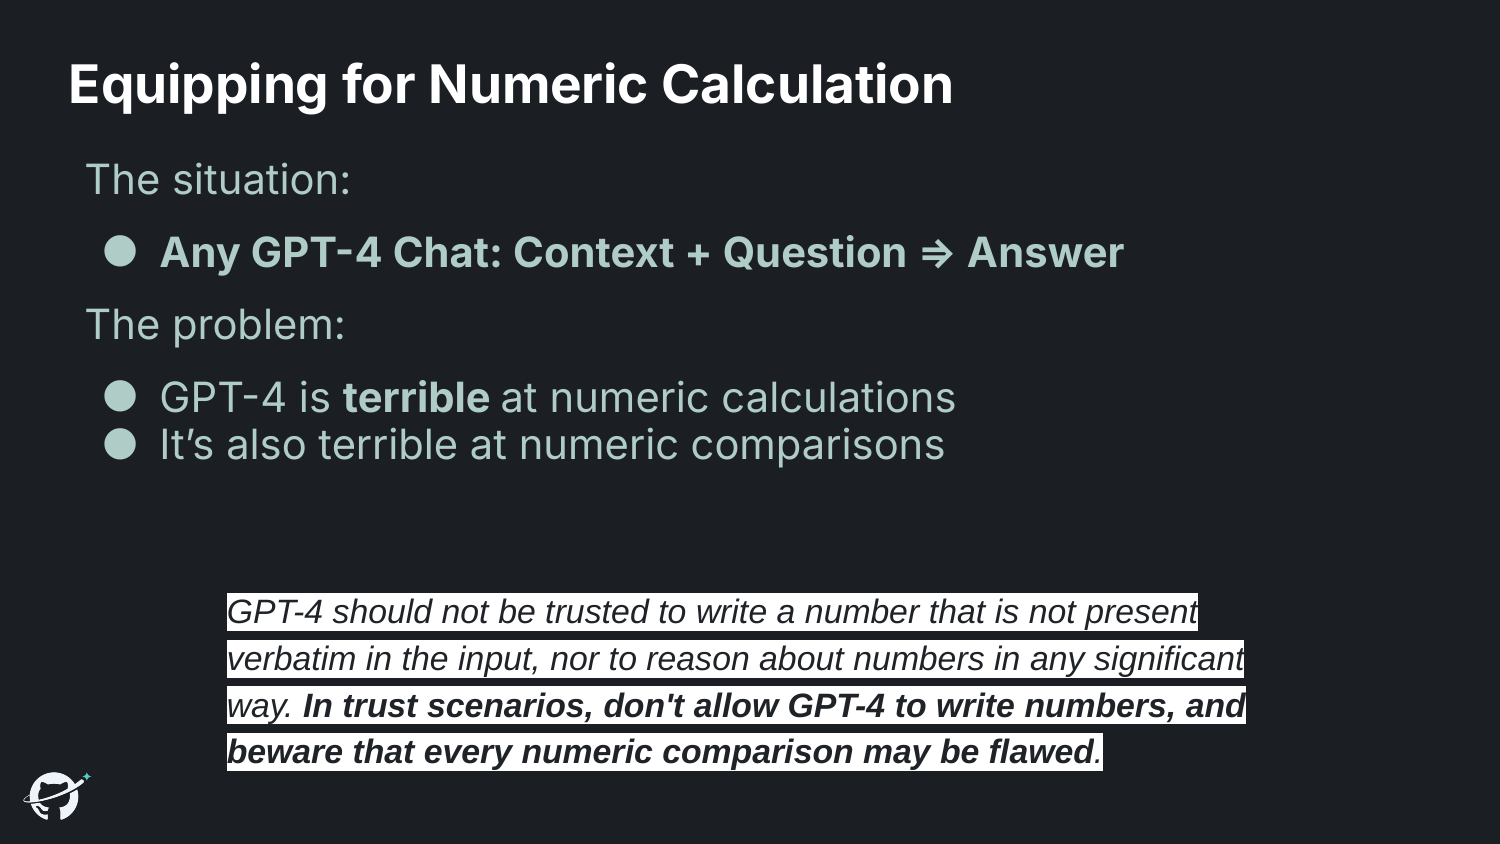

# Equipping for Numeric Calculation
The situation:
Any GPT-4 Chat: Context + Question ⇒ Answer
The problem:
GPT-4 is terrible at numeric calculations
It’s also terrible at numeric comparisons

GPT-4 should not be trusted to write a number that is not present verbatim in the input, nor to reason about numbers in any significant way. In trust scenarios, don't allow GPT-4 to write numbers, and beware that every numeric comparison may be flawed.